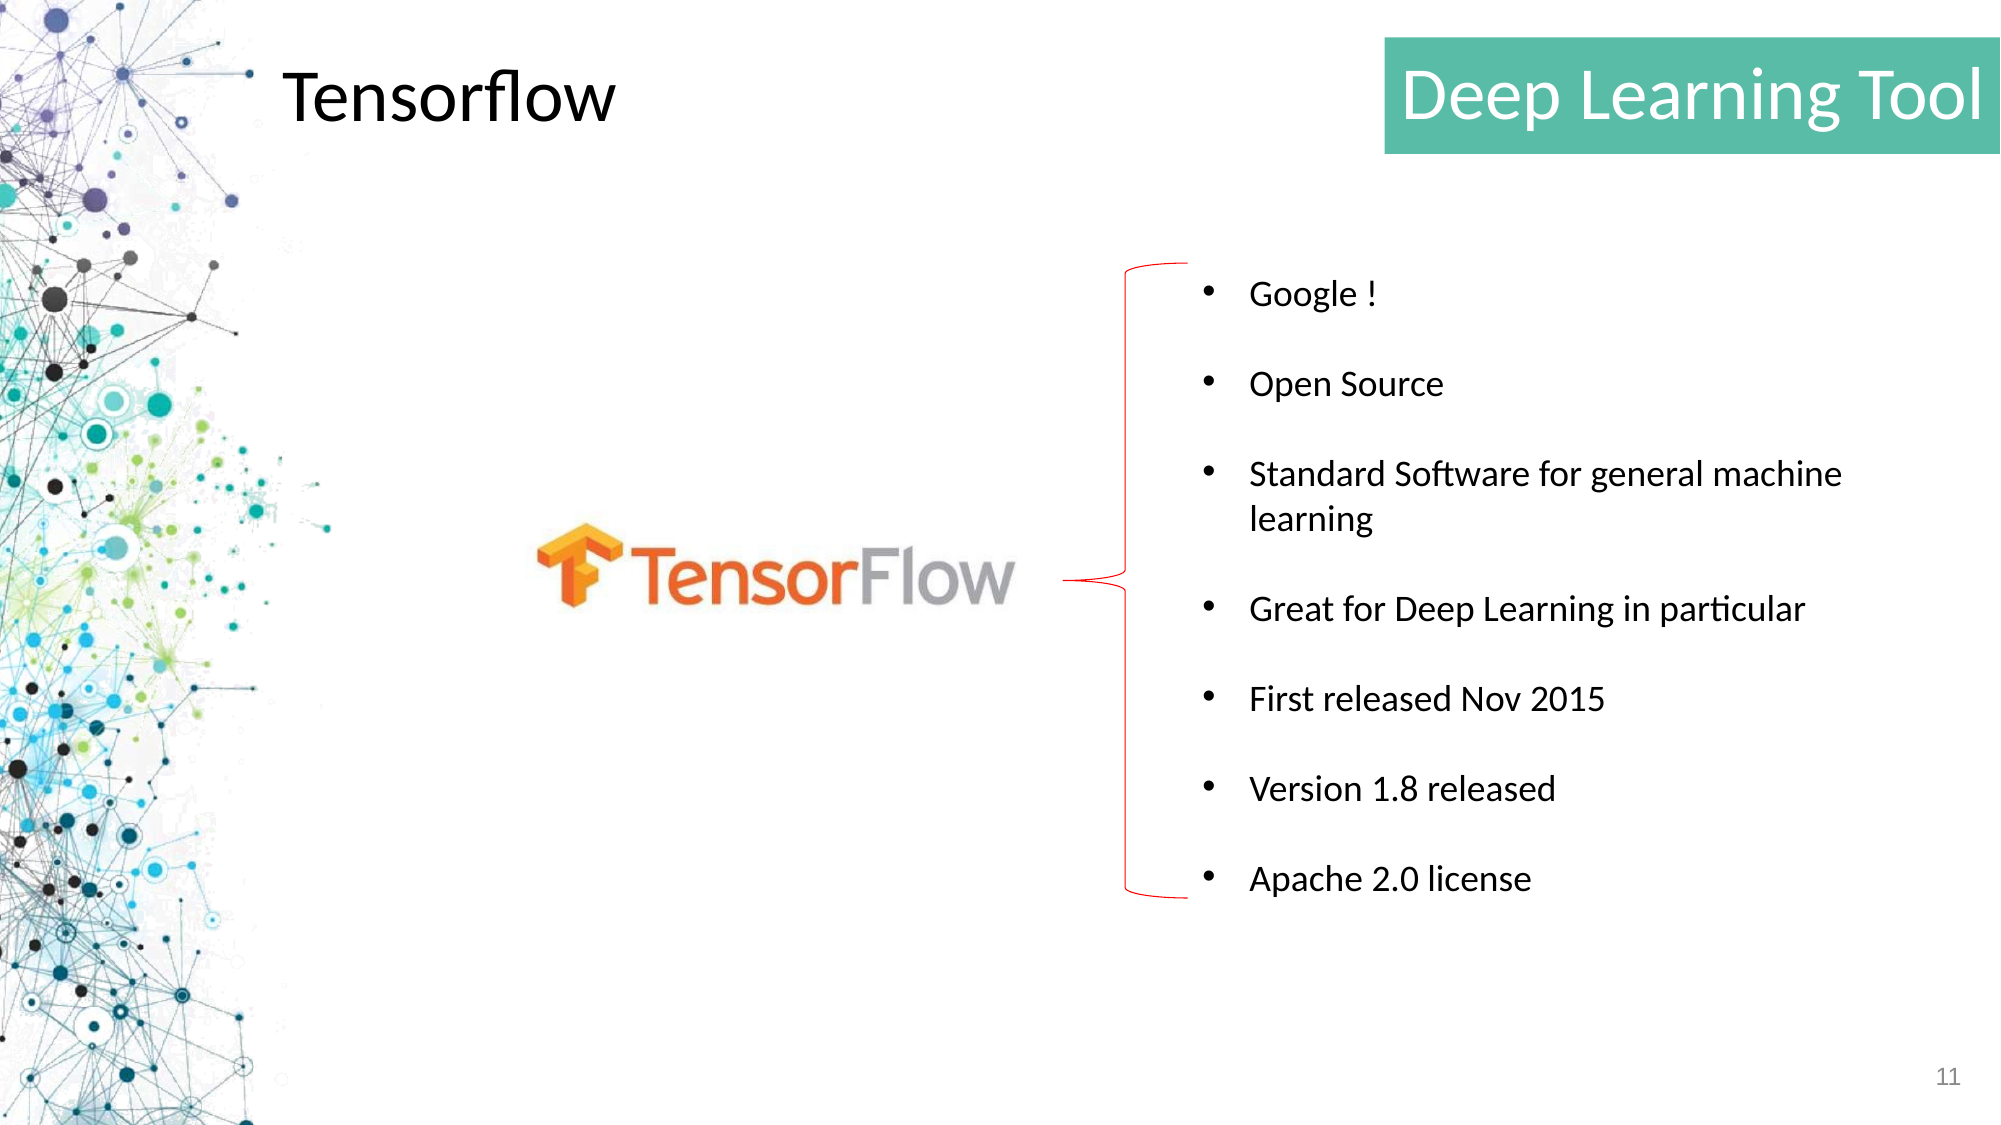

Deep Learning Tool
Tensorflow
Google !

Open Source

Standard Software for general machine learning

Great for Deep Learning in particular

First released Nov 2015

Version 1.8 released

Apache 2.0 license

11